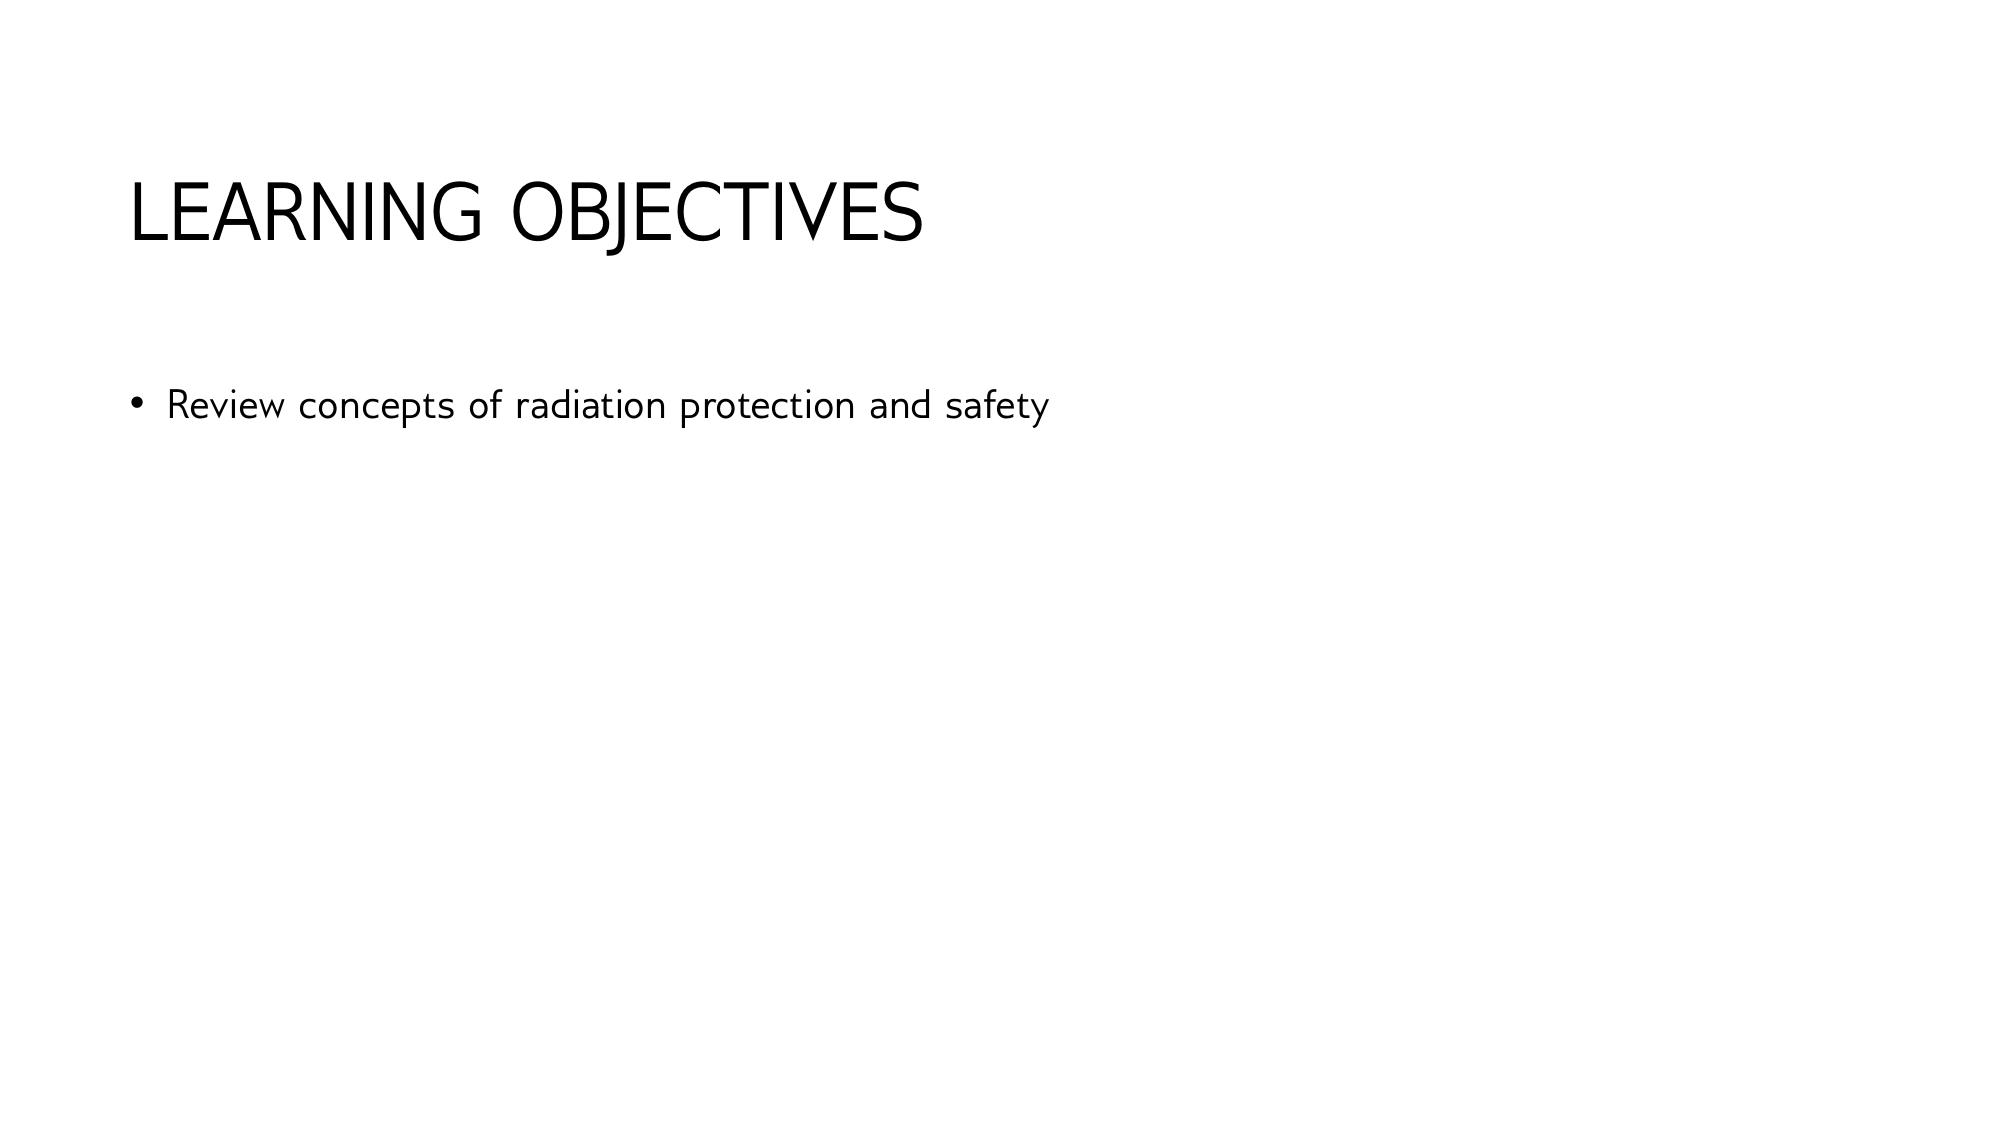

# Learning Objectives
Review concepts of radiation protection and safety
Discuss an overview of radiopharmaceutical procedures
Explain the process of Lu-177 radiopharmaceutical procedures